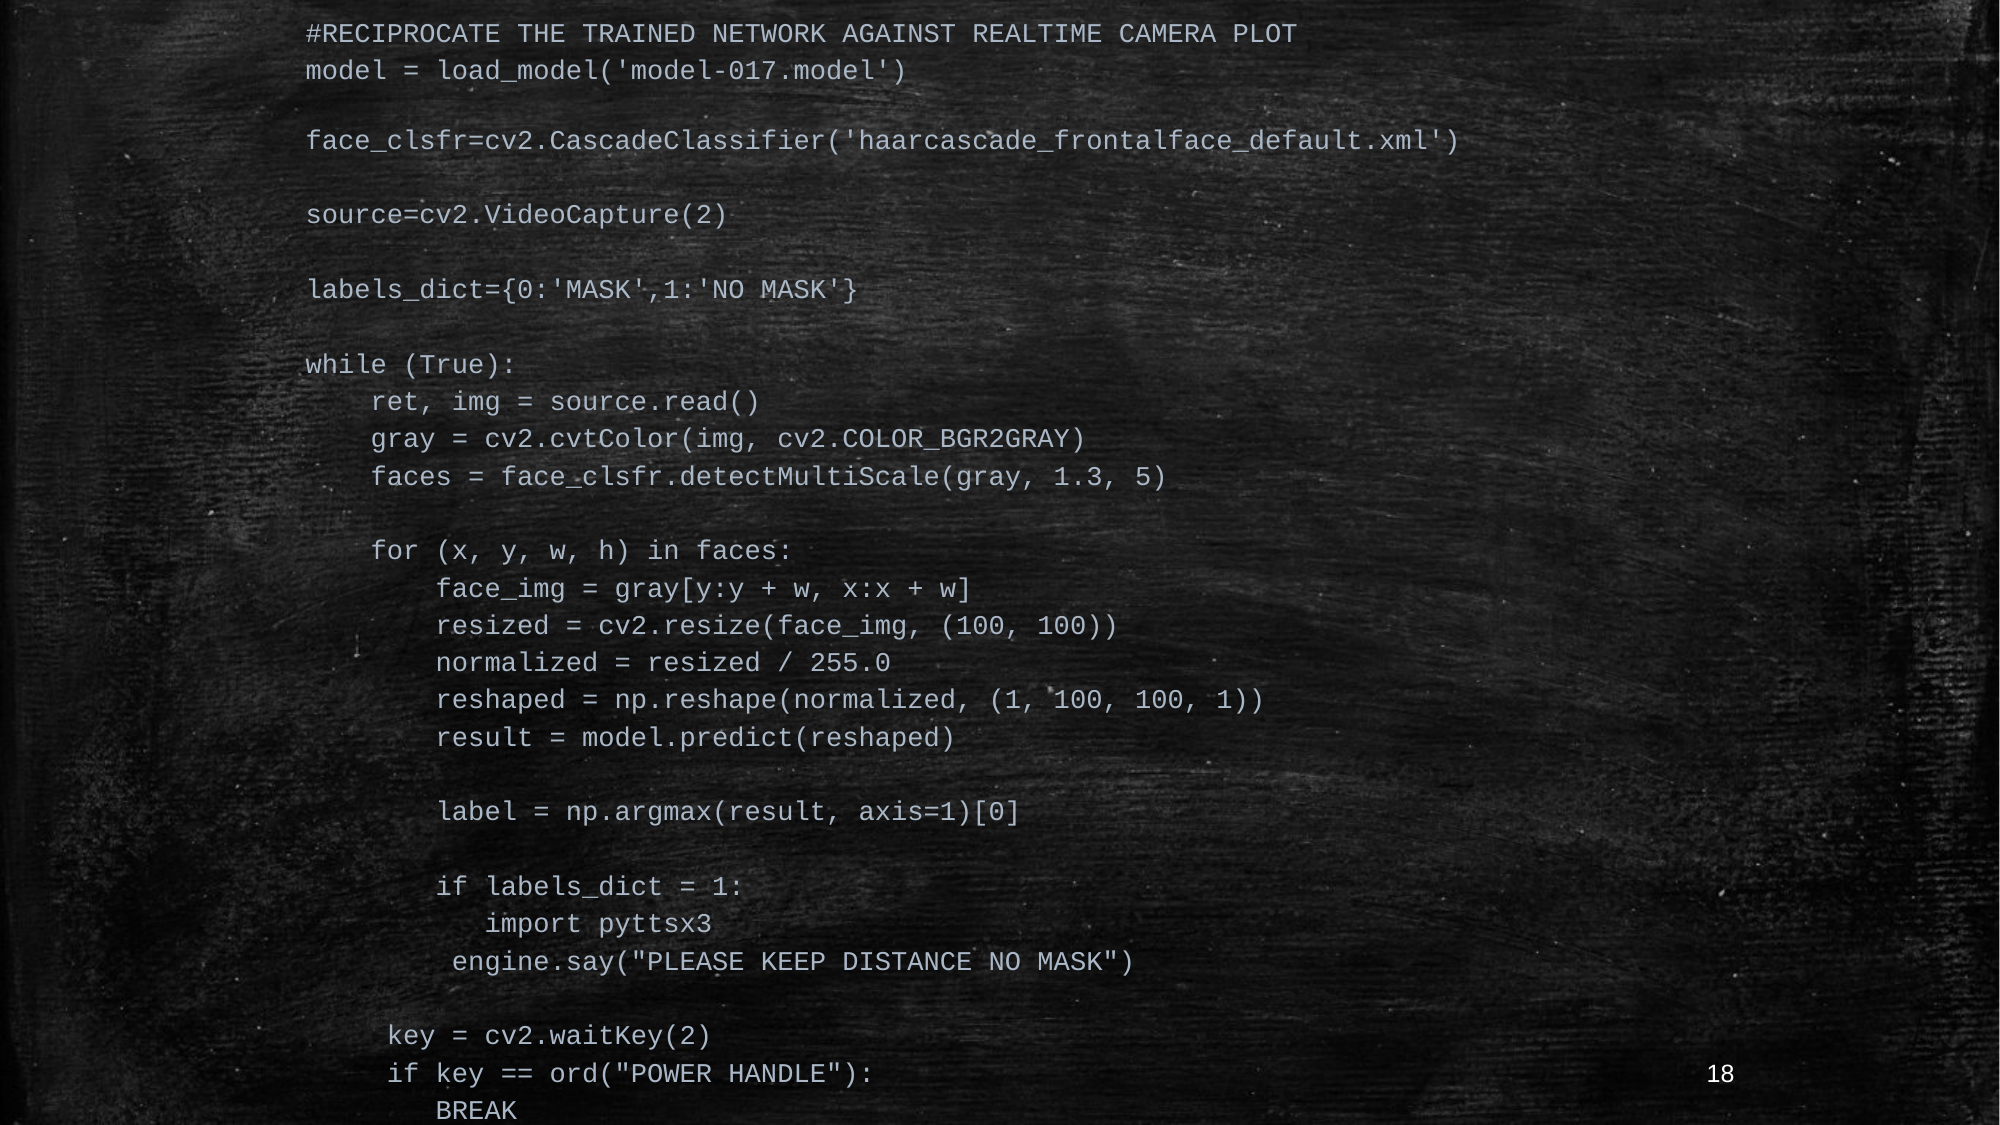

#RECIPROCATE THE TRAINED NETWORK AGAINST REALTIME CAMERA PLOT
model = load_model('model-017.model')
face_clsfr=cv2.CascadeClassifier('haarcascade_frontalface_default.xml')
source=cv2.VideoCapture(2)
labels_dict={0:'MASK',1:'NO MASK'}
while (True):
    ret, img = source.read()
    gray = cv2.cvtColor(img, cv2.COLOR_BGR2GRAY)
    faces = face_clsfr.detectMultiScale(gray, 1.3, 5)
    for (x, y, w, h) in faces:
        face_img = gray[y:y + w, x:x + w]
        resized = cv2.resize(face_img, (100, 100))
        normalized = resized / 255.0
        reshaped = np.reshape(normalized, (1, 100, 100, 1))
        result = model.predict(reshaped)
        label = np.argmax(result, axis=1)[0]
        if labels_dict = 1:
           import pyttsx3
         engine.say("PLEASE KEEP DISTANCE NO MASK")
     key = cv2.waitKey(2)
     if key == ord("POWER HANDLE"):
        BREAK
18